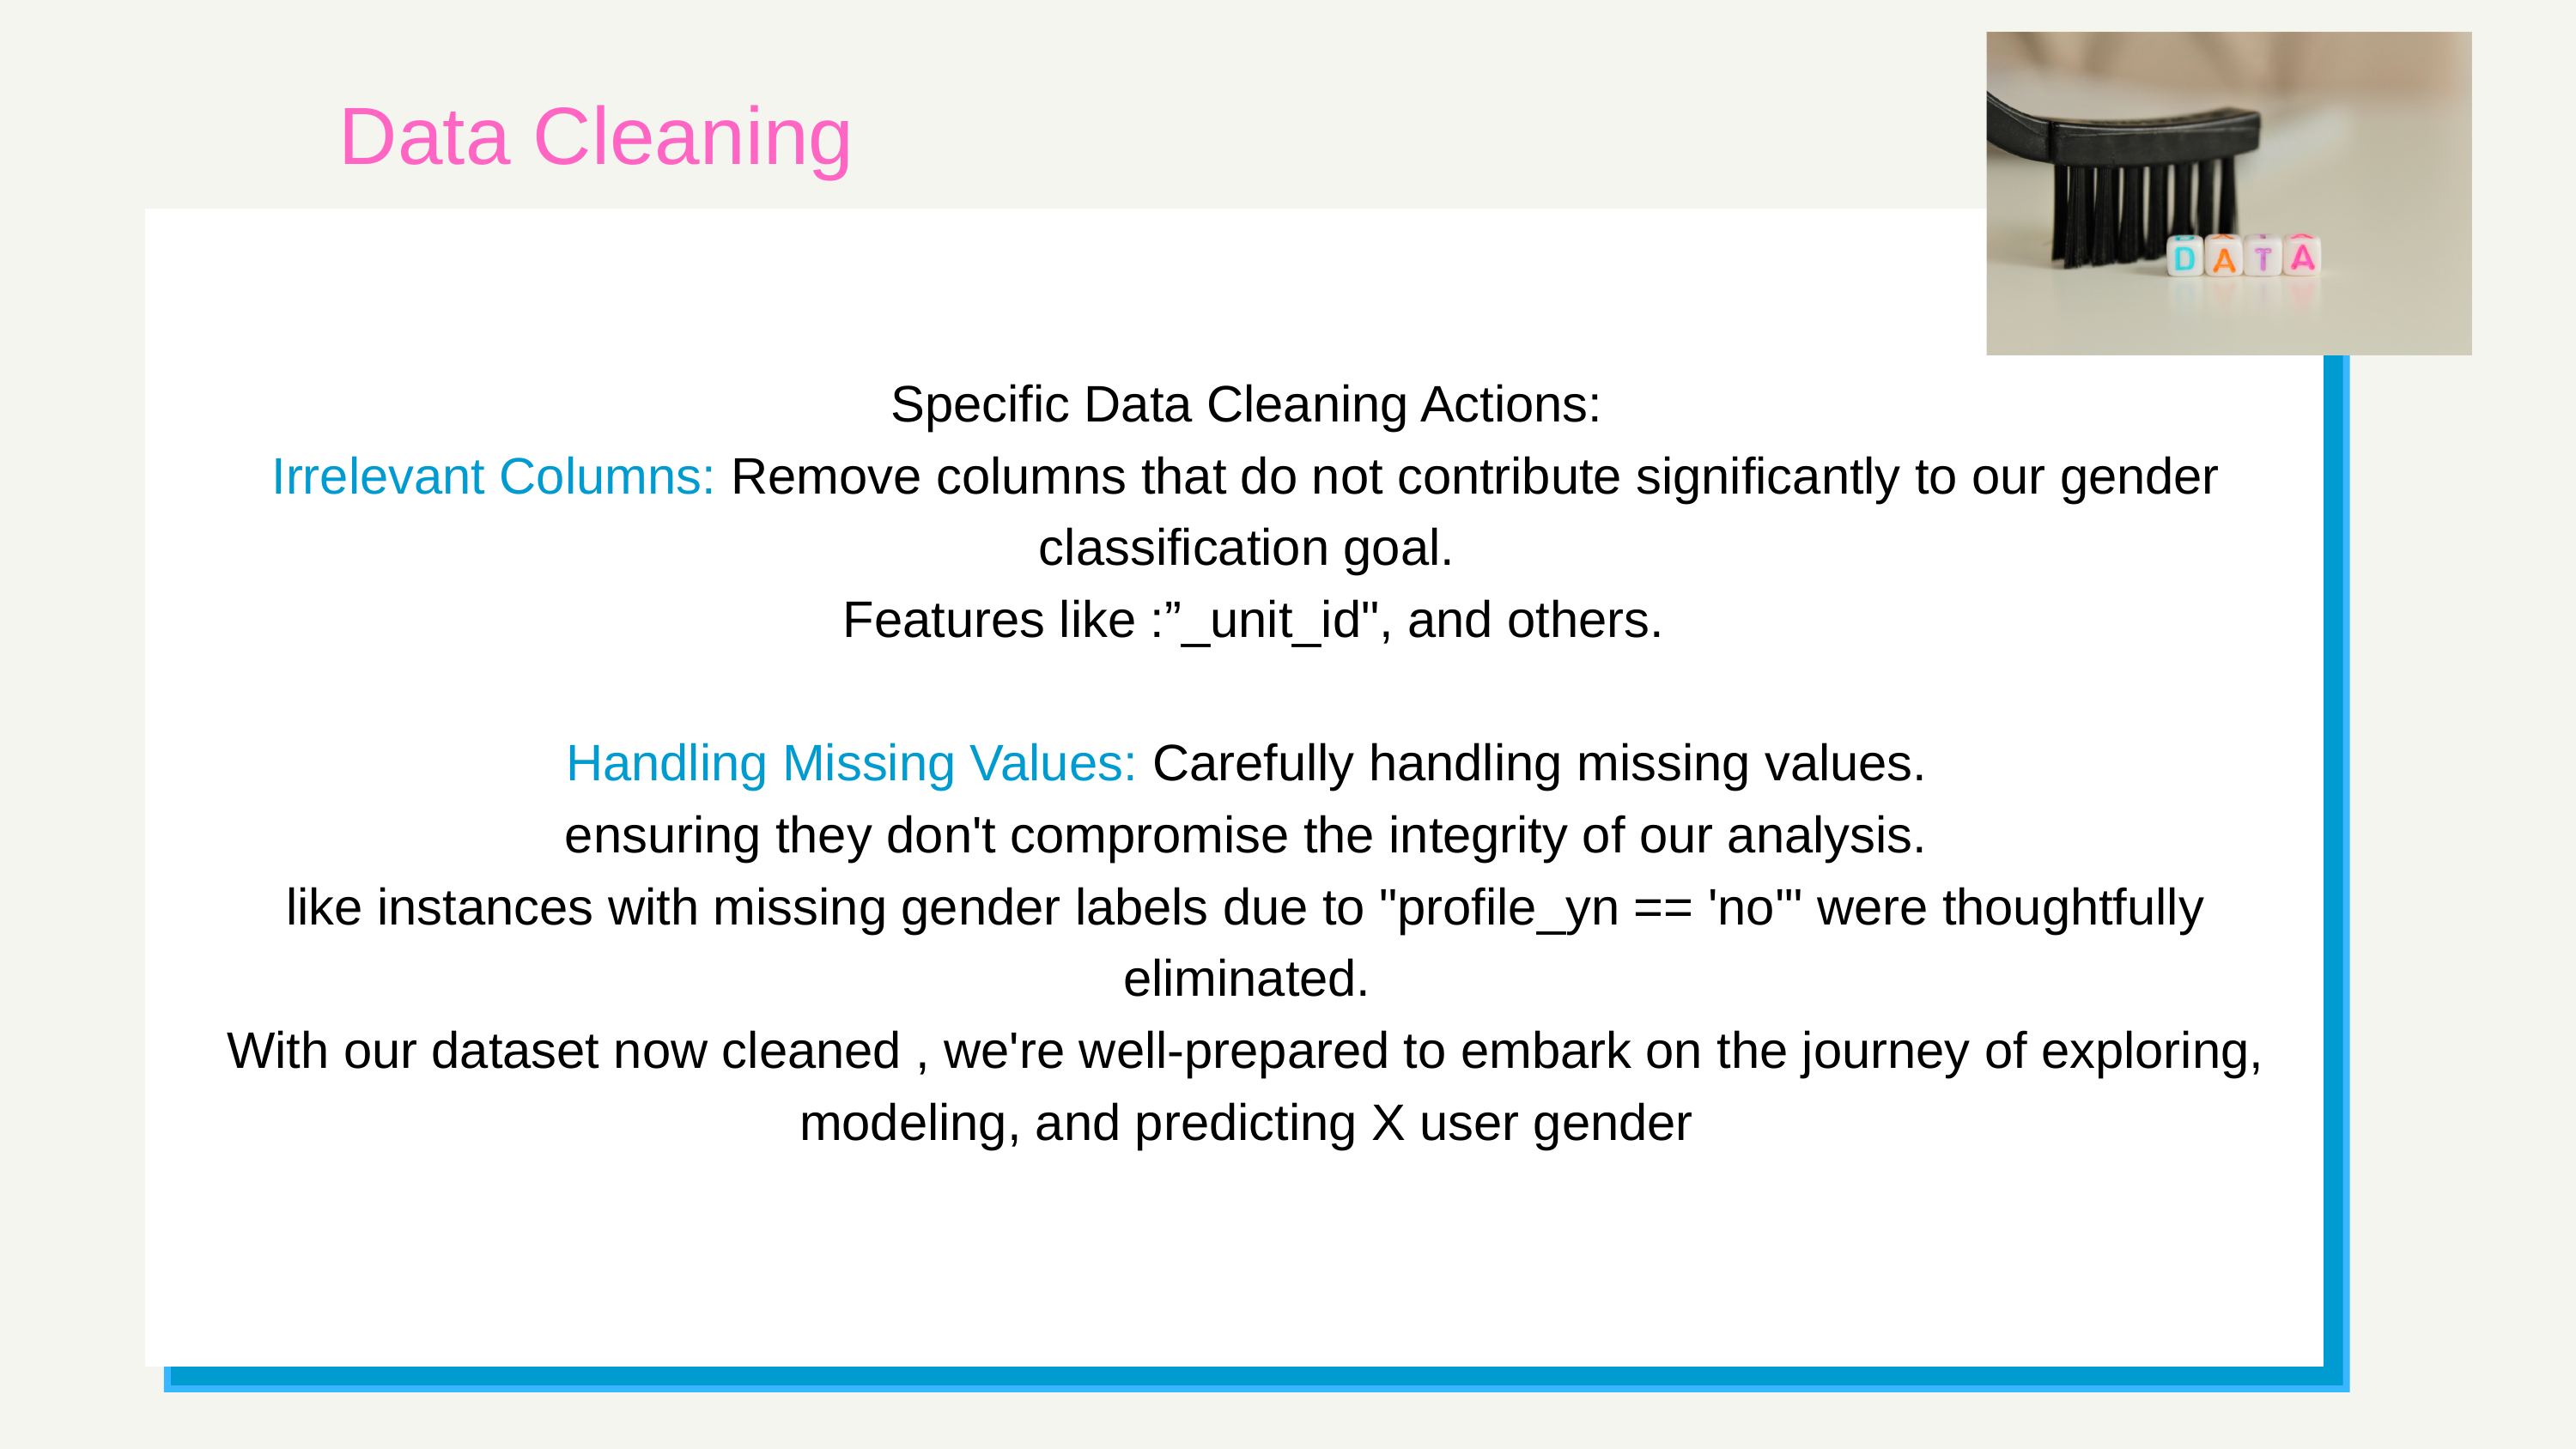

Data Cleaning

Specific Data Cleaning Actions:
Irrelevant Columns: Remove columns that do not contribute significantly to our gender classification goal.
 Features like :”_unit_id", and others.

Handling Missing Values: Carefully handling missing values.
 ensuring they don't compromise the integrity of our analysis.
like instances with missing gender labels due to "profile_yn == 'no'" were thoughtfully eliminated.
With our dataset now cleaned , we're well-prepared to embark on the journey of exploring, modeling, and predicting X user gender